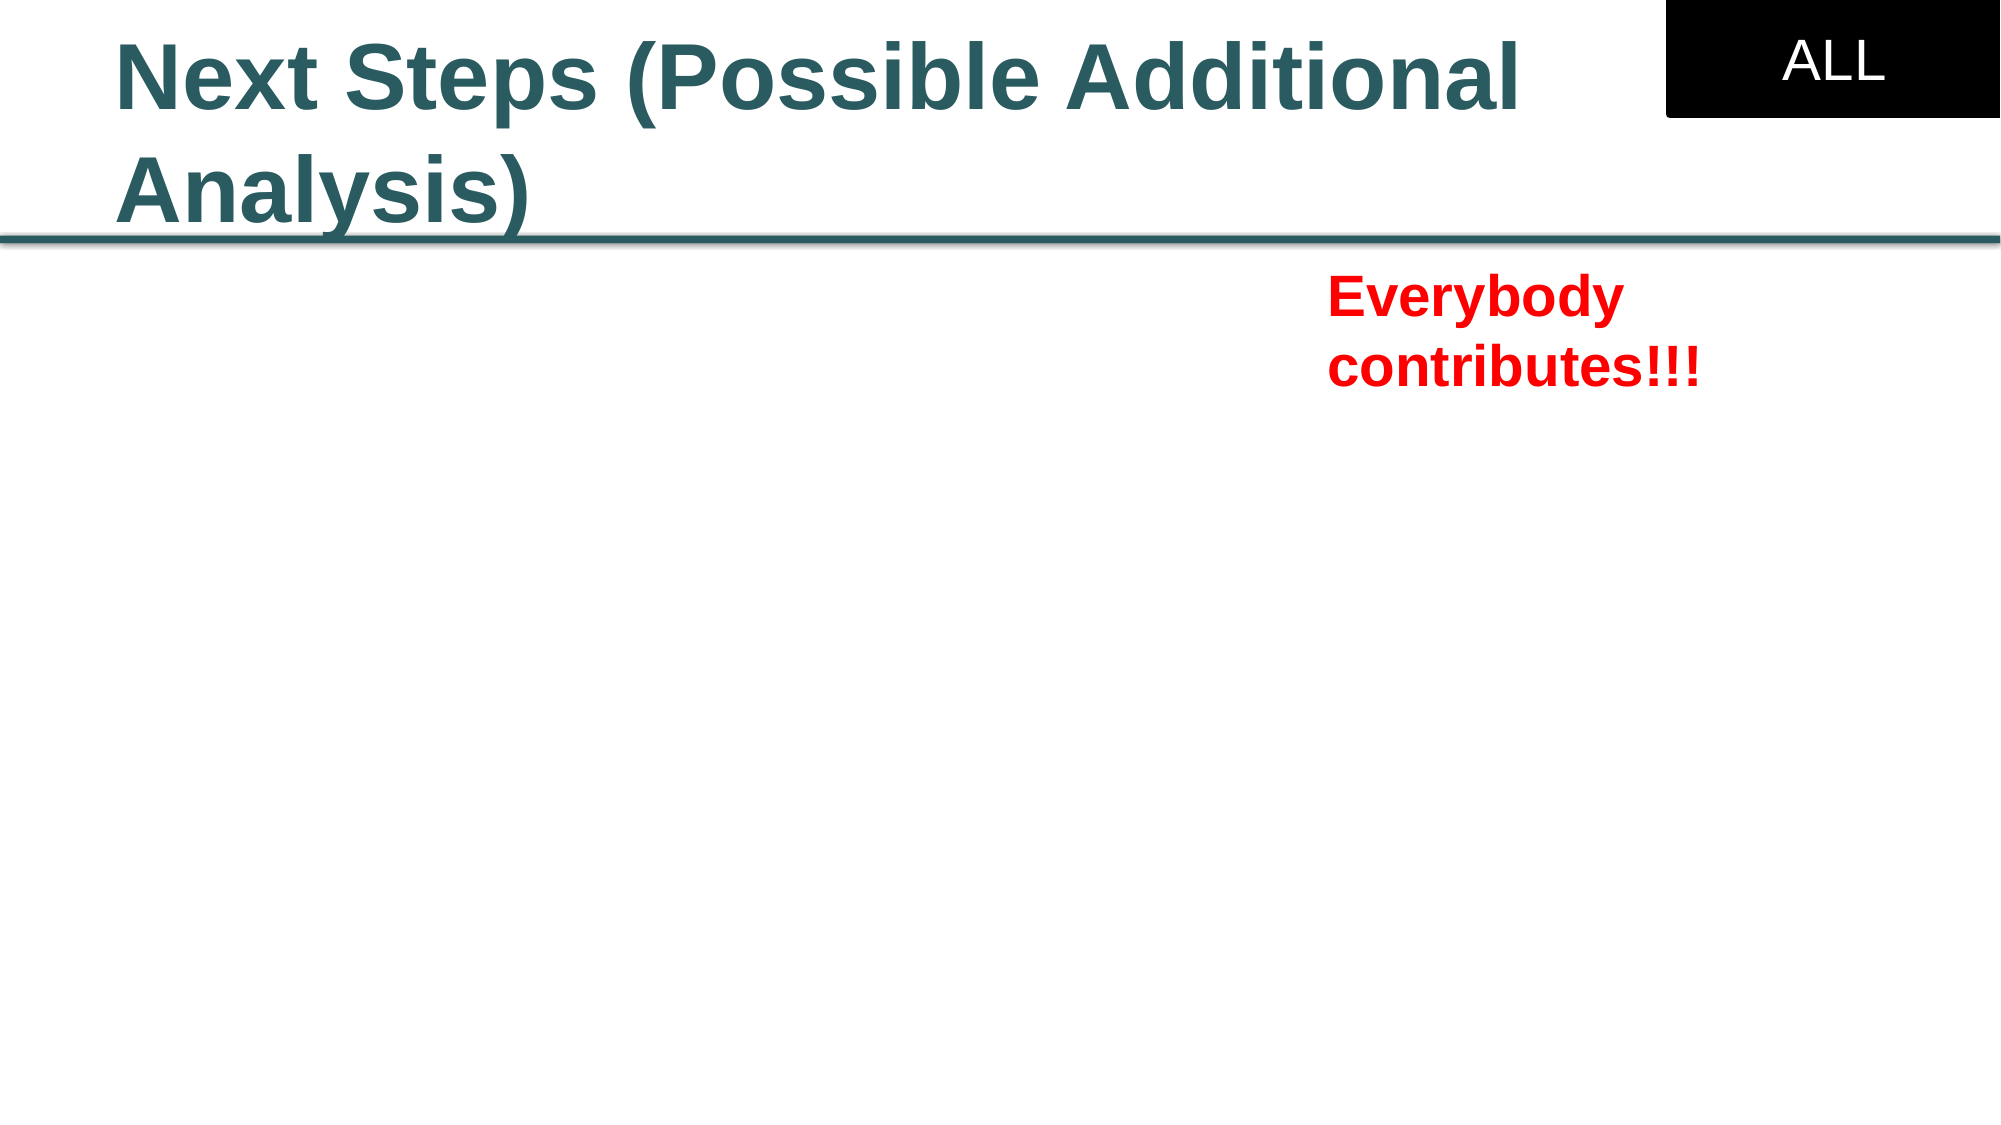

ALL
# Next Steps (Possible Additional Analysis)
Everybody contributes!!!